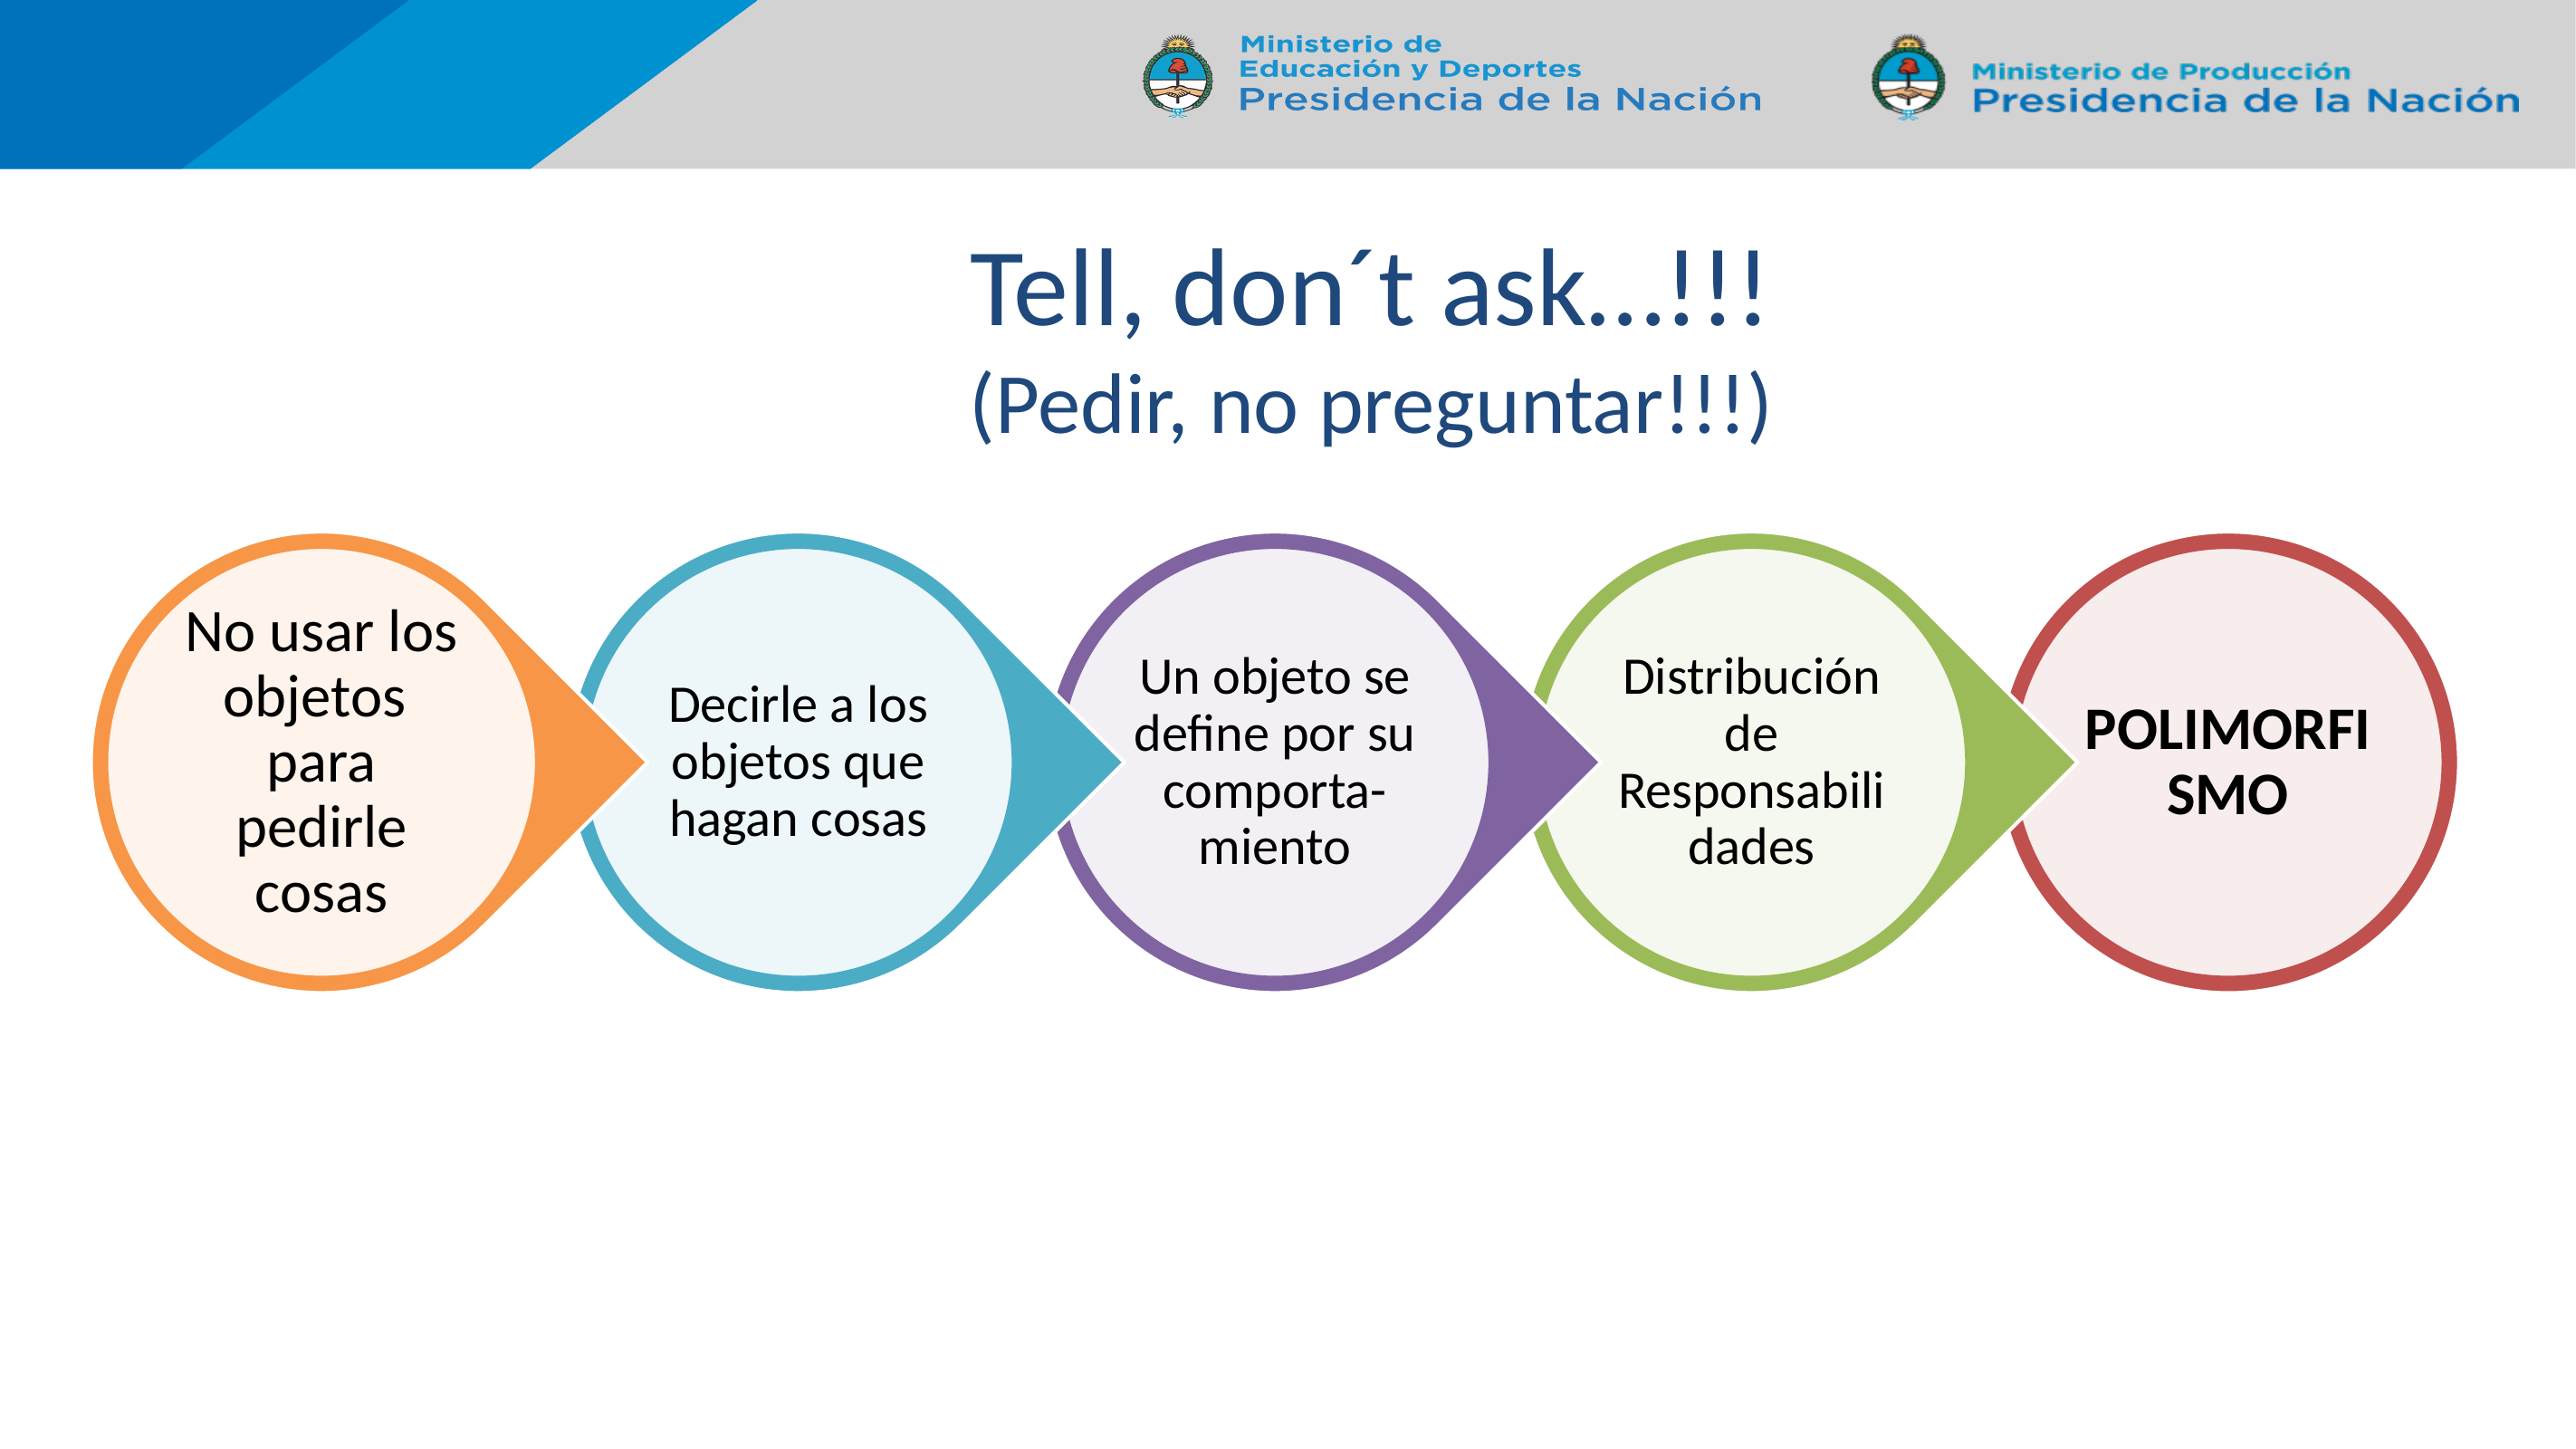

POLIMORFISMO
Distribución de Responsabilidades
Un objeto se define por su comporta-miento
Decirle a los objetos que hagan cosas
No usar los objetos  para pedirle cosas
# Tell, don´t ask…!!! (Pedir, no preguntar!!!)